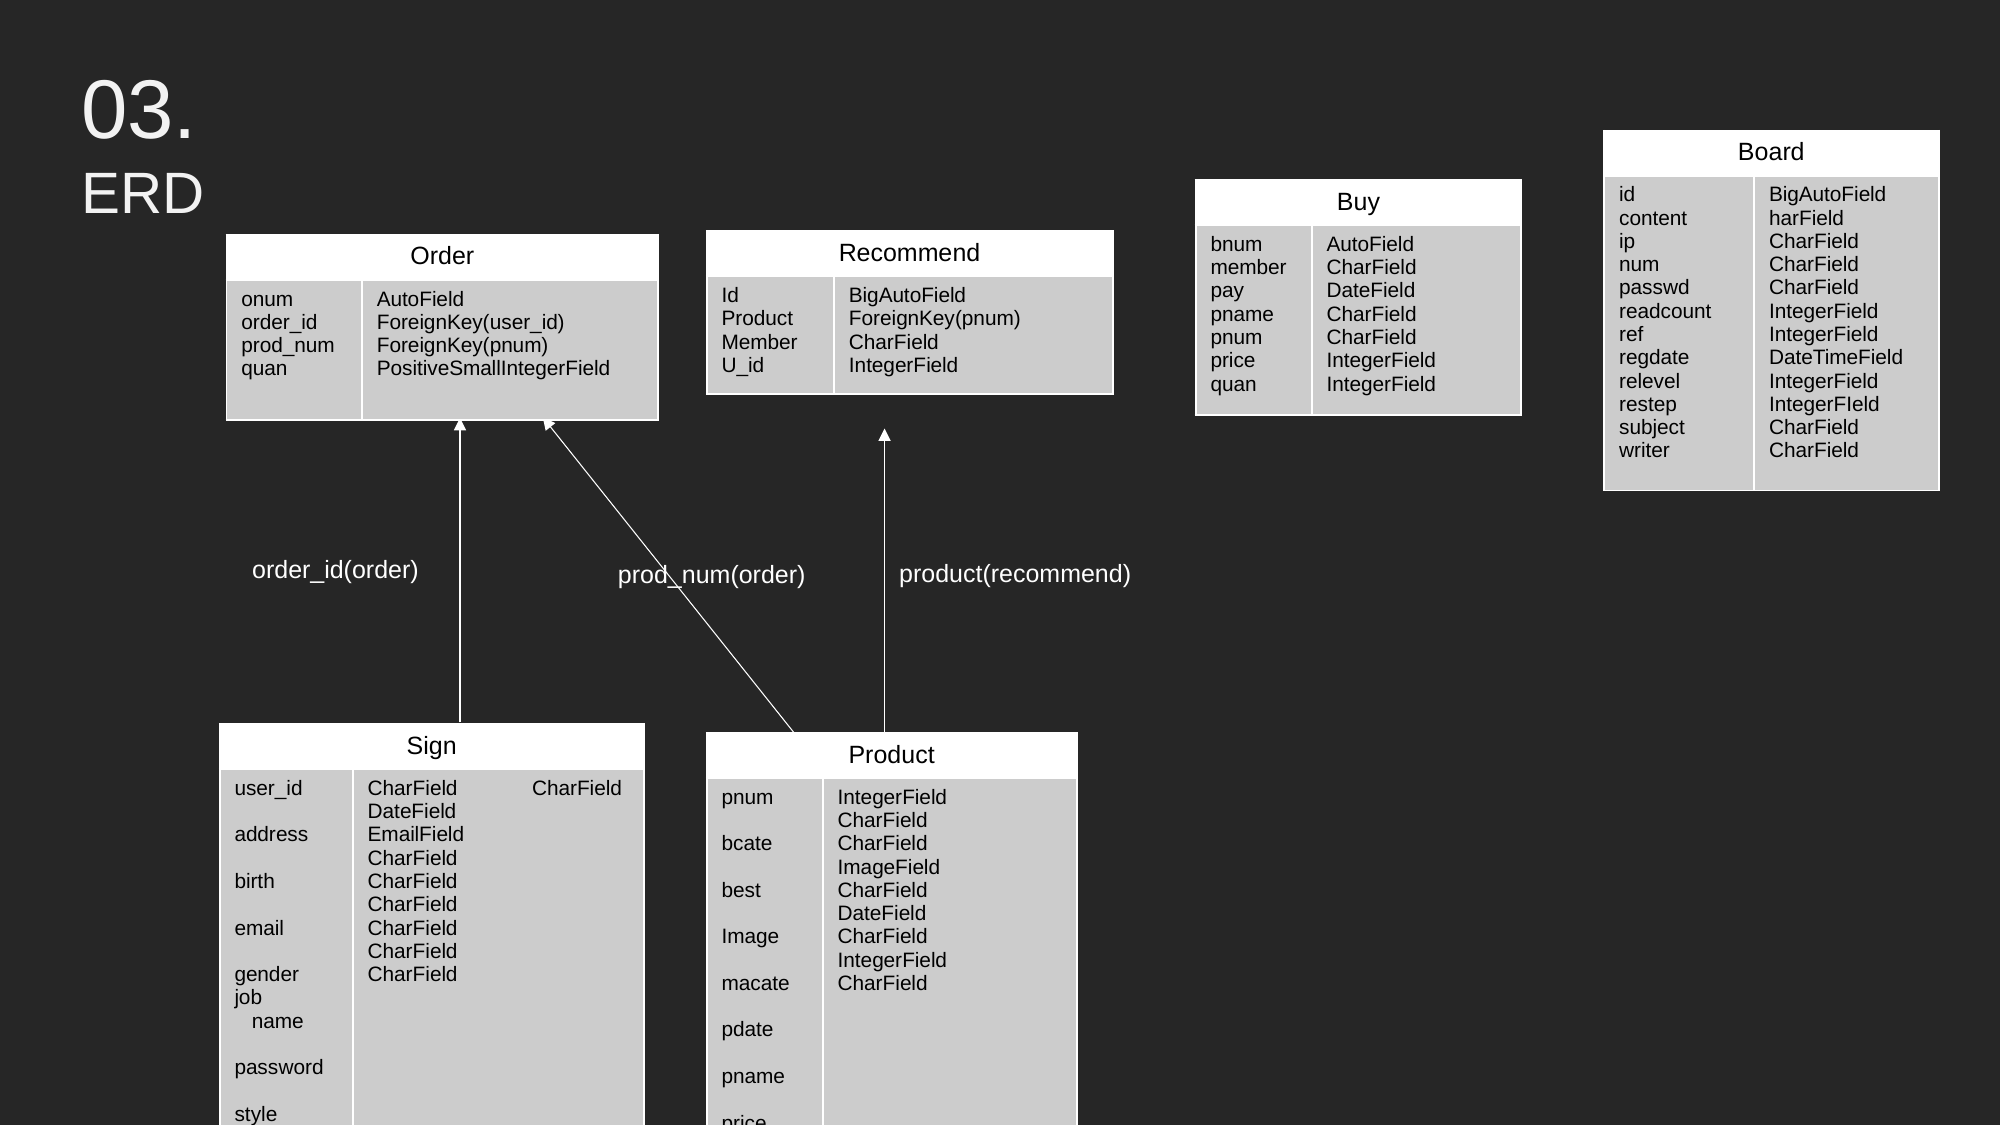

03.
ERD
| Board |  |
| --- | --- |
| id content ip num passwd readcount ref regdate relevel restep subject writer | BigAutoField harField CharField CharField CharField IntegerField IntegerField DateTimeField IntegerField IntegerFIeld CharField CharField |
| Buy |  |
| --- | --- |
| bnum member pay pname pnum price quan | AutoField CharField DateField CharField CharField IntegerField IntegerField |
| Recommend |  |
| --- | --- |
| Id Product Member U\_id | BigAutoField ForeignKey(pnum) CharField IntegerField |
| Order |  |
| --- | --- |
| onum order\_id prod\_num quan | AutoField ForeignKey(user\_id) ForeignKey(pnum) PositiveSmallIntegerField |
order_id(order)
product(recommend)
prod_num(order)
| Sign |  |
| --- | --- |
| user\_id address birth email gender job name password style tel | CharField CharField DateField EmailField CharField CharField CharField CharField CharField CharField |
| Product |  |
| --- | --- |
| pnum bcate best Image macate pdate pname price pnum | IntegerField CharField CharField ImageField CharField DateField CharField IntegerField CharField |